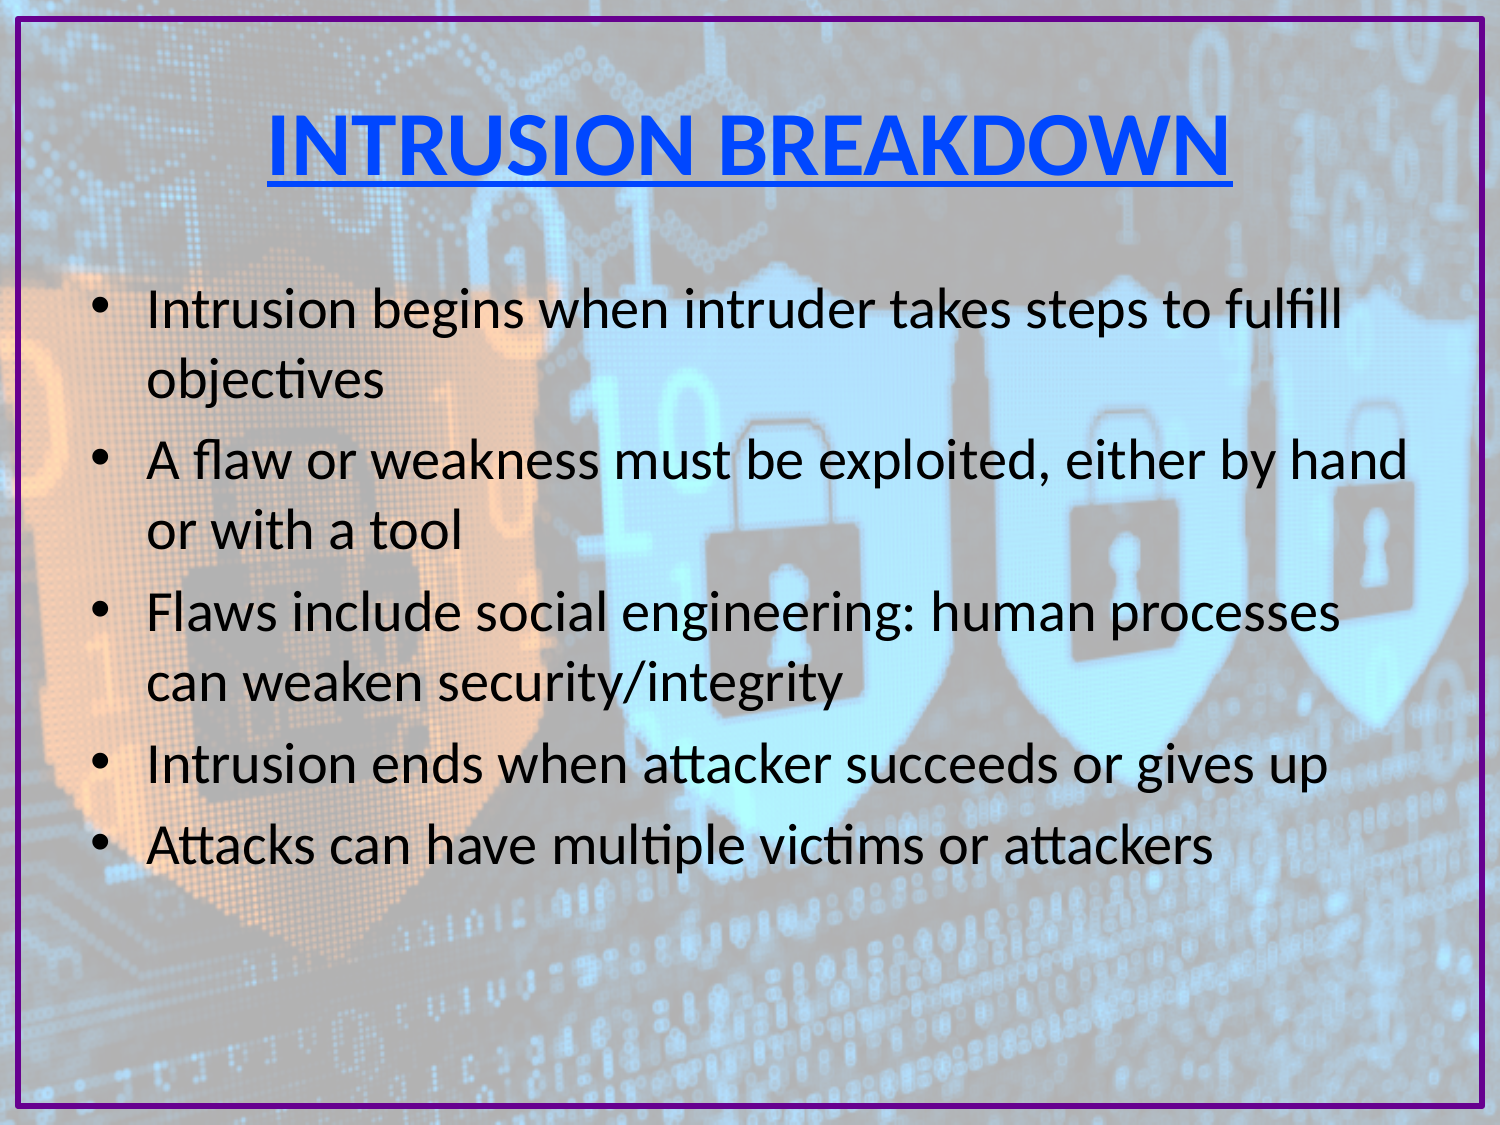

# INTRUSION BREAKDOWN
Intrusion begins when intruder takes steps to fulfill objectives
A flaw or weakness must be exploited, either by hand or with a tool
Flaws include social engineering: human processes can weaken security/integrity
Intrusion ends when attacker succeeds or gives up
Attacks can have multiple victims or attackers